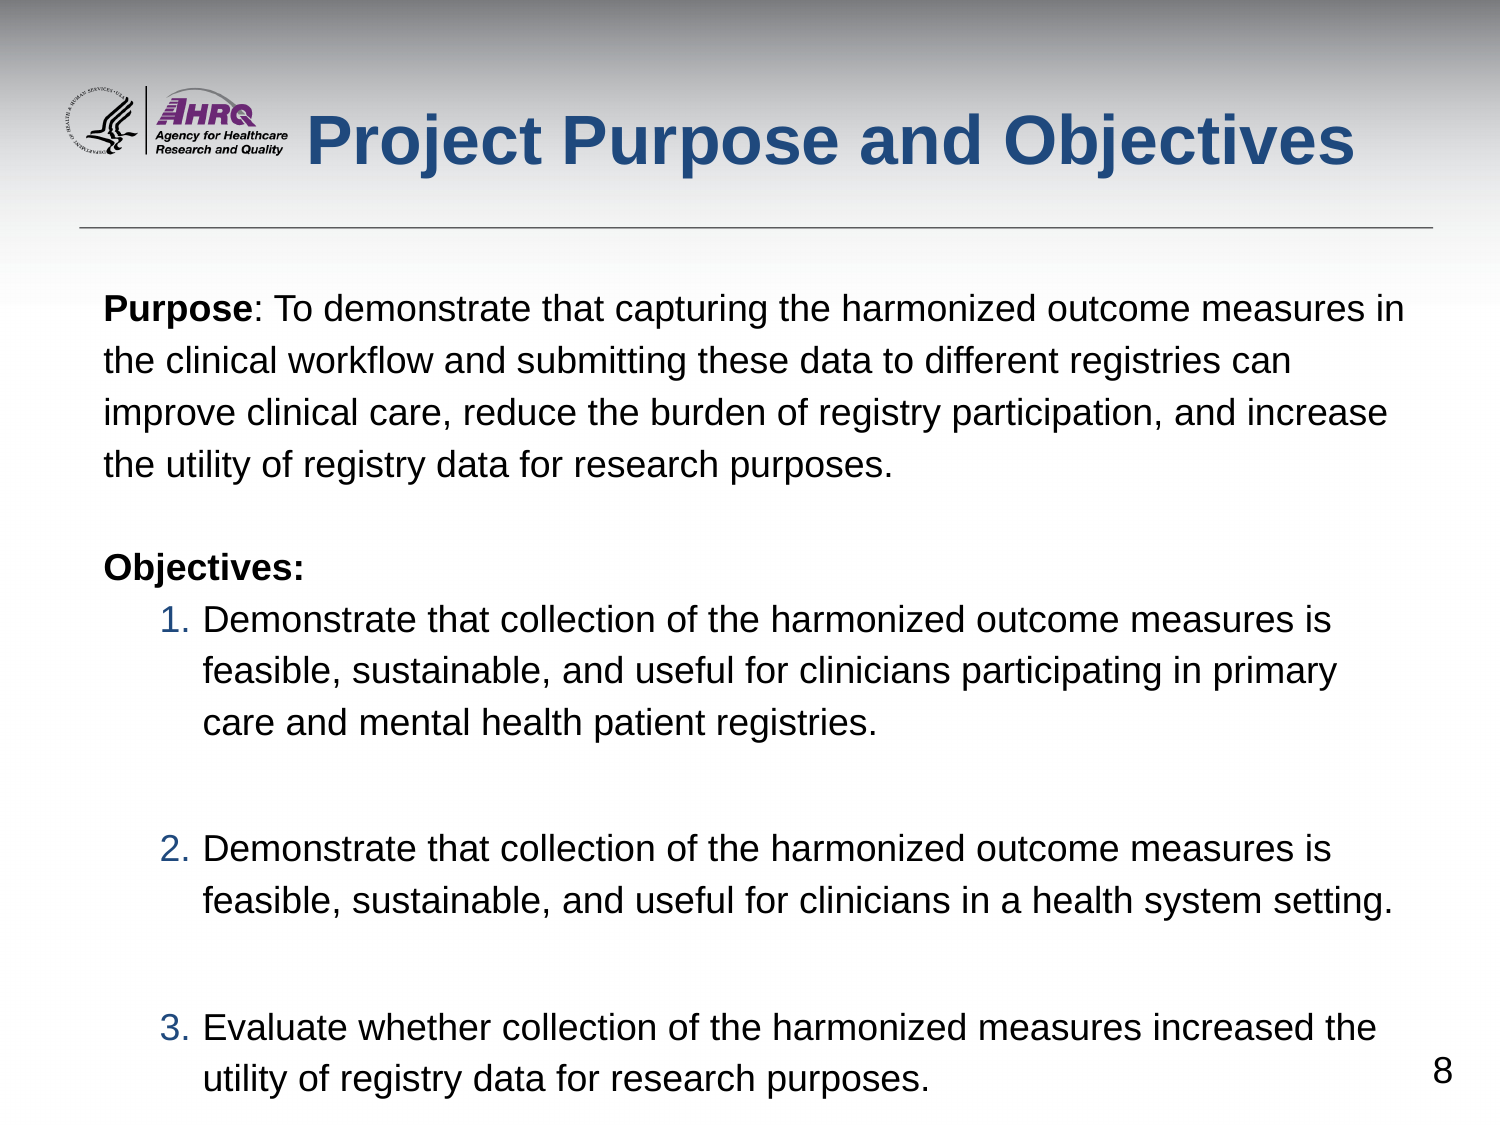

# Project Purpose and Objectives
Purpose: To demonstrate that capturing the harmonized outcome measures in the clinical workflow and submitting these data to different registries can improve clinical care, reduce the burden of registry participation, and increase the utility of registry data for research purposes.

Objectives:
Demonstrate that collection of the harmonized outcome measures is feasible, sustainable, and useful for clinicians participating in primary care and mental health patient registries.

Demonstrate that collection of the harmonized outcome measures is feasible, sustainable, and useful for clinicians in a health system setting.

Evaluate whether collection of the harmonized measures increased the utility of registry data for research purposes.

8